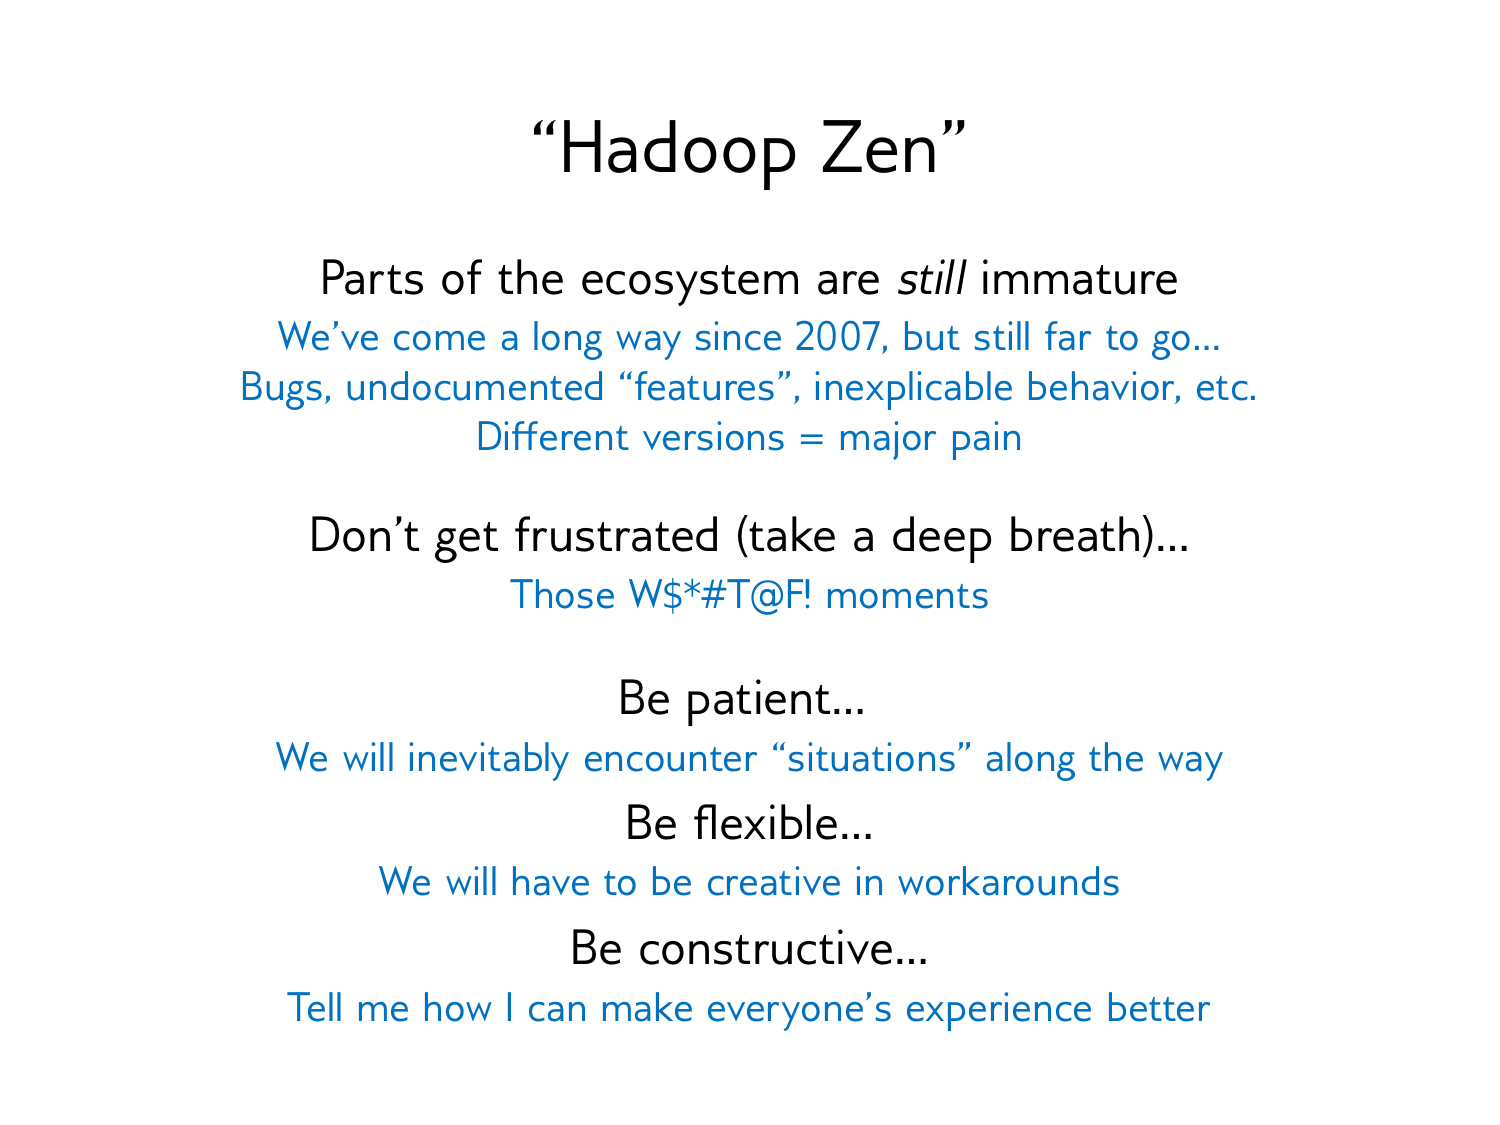

“Hadoop Zen”
Parts of the ecosystem are still immature
We’ve come a long way since 2007, but still far to go…
Bugs, undocumented “features”, inexplicable behavior, etc.
Different versions = major pain
Don’t get frustrated (take a deep breath)…
Those W$*#T@F! moments
Be patient…
We will inevitably encounter “situations” along the way
Be flexible…
We will have to be creative in workarounds
Be constructive…
Tell me how I can make everyone’s experience better